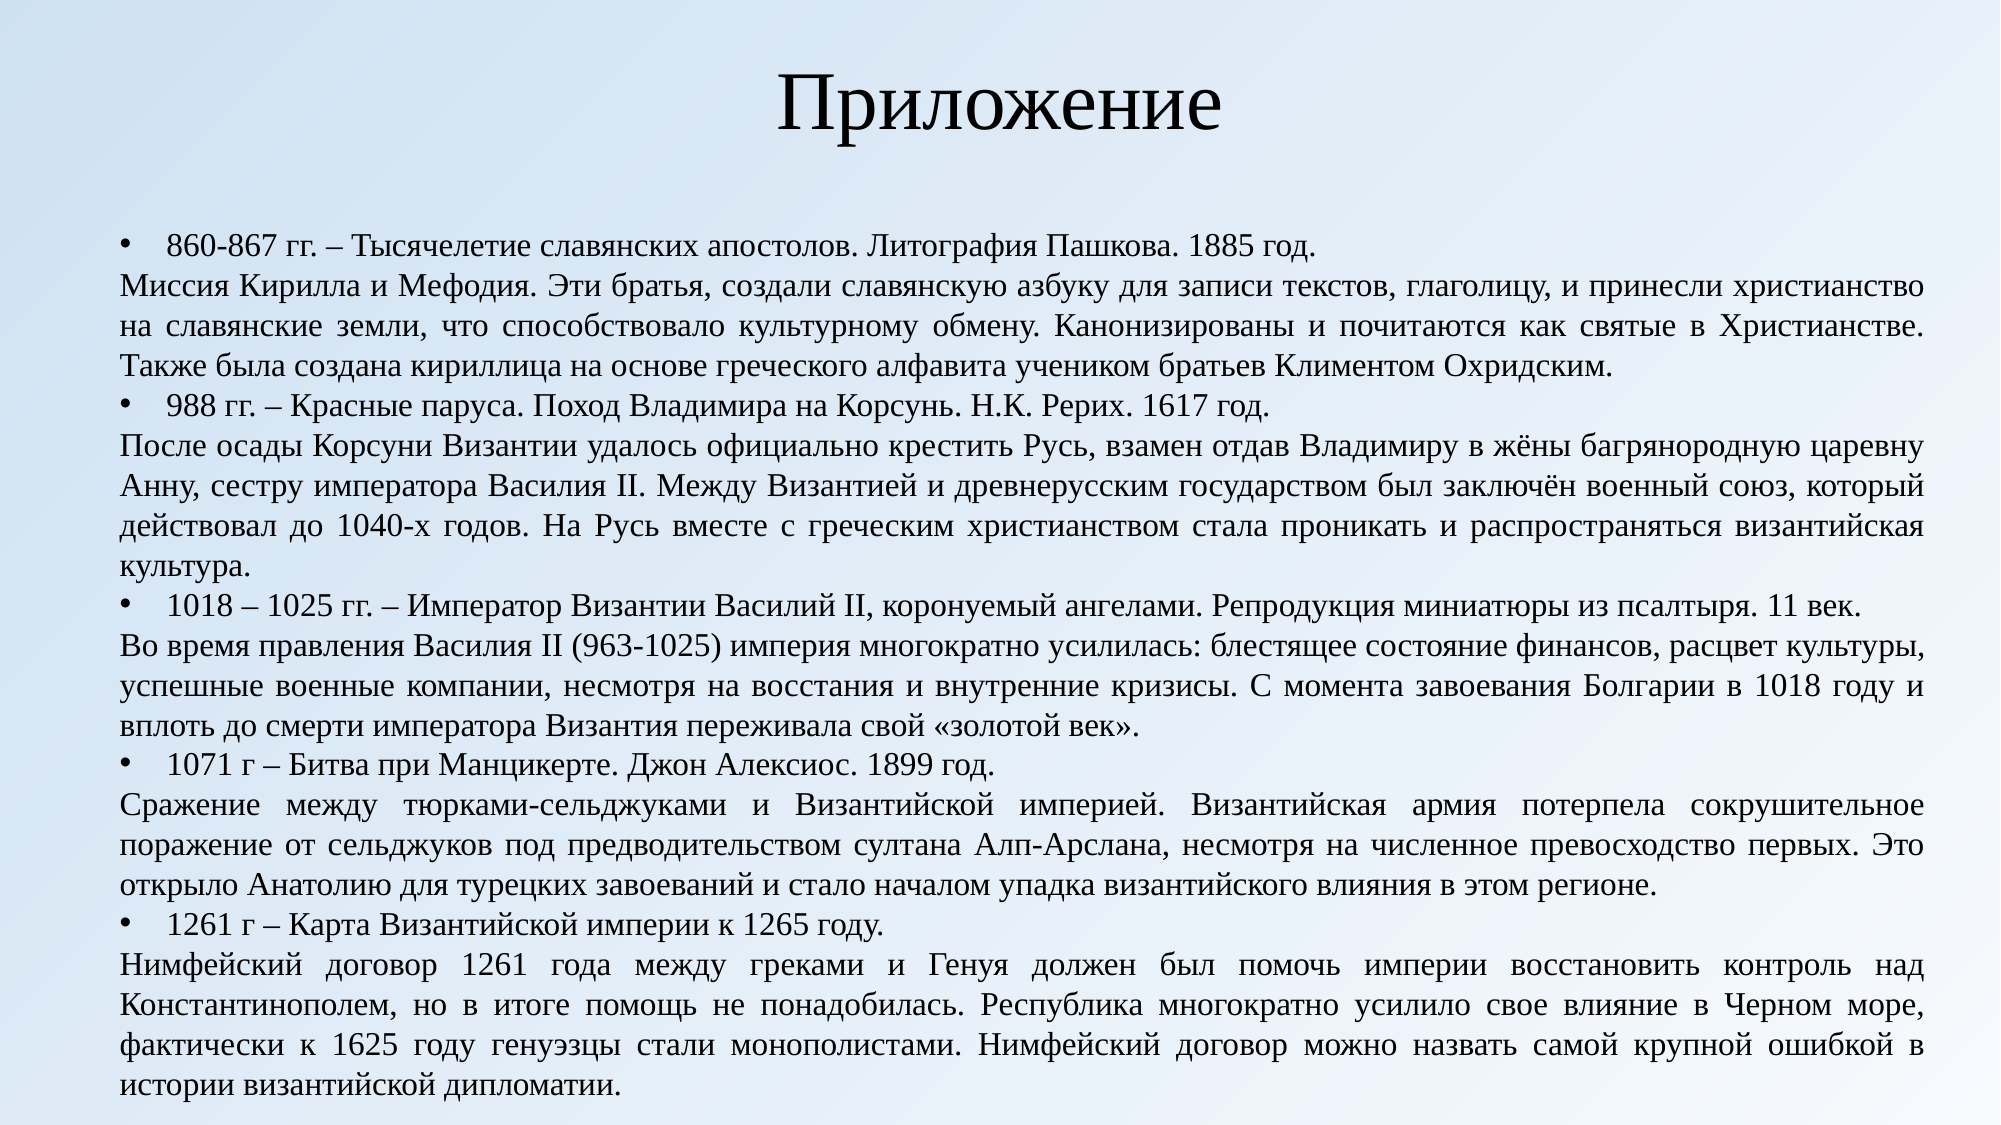

# Приложение
860-867 гг. – Тысячелетие славянских апостолов. Литография Пашкова. 1885 год.
Миссия Кирилла и Мефодия. Эти братья, создали славянскую азбуку для записи текстов, глаголицу, и принесли христианство на славянские земли, что способствовало культурному обмену. Канонизированы и почитаются как святые в Христианстве. Также была создана кириллица на основе греческого алфавита учеником братьев Климентом Охридским.
988 гг. – Красные паруса. Поход Владимира на Корсунь. Н.К. Рерих. 1617 год.
После осады Корсуни Византии удалось официально крестить Русь, взамен отдав Владимиру в жёны багрянородную царевну Анну, сестру императора Василия II. Между Византией и древнерусским государством был заключён военный союз, который действовал до 1040-х годов. На Русь вместе с греческим христианством стала проникать и распространяться византийская культура.
1018 – 1025 гг. – Император Византии Василий II, коронуемый ангелами. Репродукция миниатюры из псалтыря. 11 век.
Во время правления Василия II (963-1025) империя многократно усилилась: блестящее состояние финансов, расцвет культуры, успешные военные компании, несмотря на восстания и внутренние кризисы. С момента завоевания Болгарии в 1018 году и вплоть до смерти императора Византия переживала свой «золотой век».
1071 г – Битва при Манцикерте. Джон Алексиос. 1899 год.
Сражение между тюрками-сельджуками и Византийской империей. Византийская армия потерпела сокрушительное поражение от сельджуков под предводительством султана Алп-Арслана, несмотря на численное превосходство первых. Это открыло Анатолию для турецких завоеваний и стало началом упадка византийского влияния в этом регионе.
1261 г – Карта Византийской империи к 1265 году.
Нимфейский договор 1261 года между греками и Генуя должен был помочь империи восстановить контроль над Константинополем, но в итоге помощь не понадобилась. Республика многократно усилило свое влияние в Черном море, фактически к 1625 году генуэзцы стали монополистами. Нимфейский договор можно назвать самой крупной ошибкой в истории византийской дипломатии.